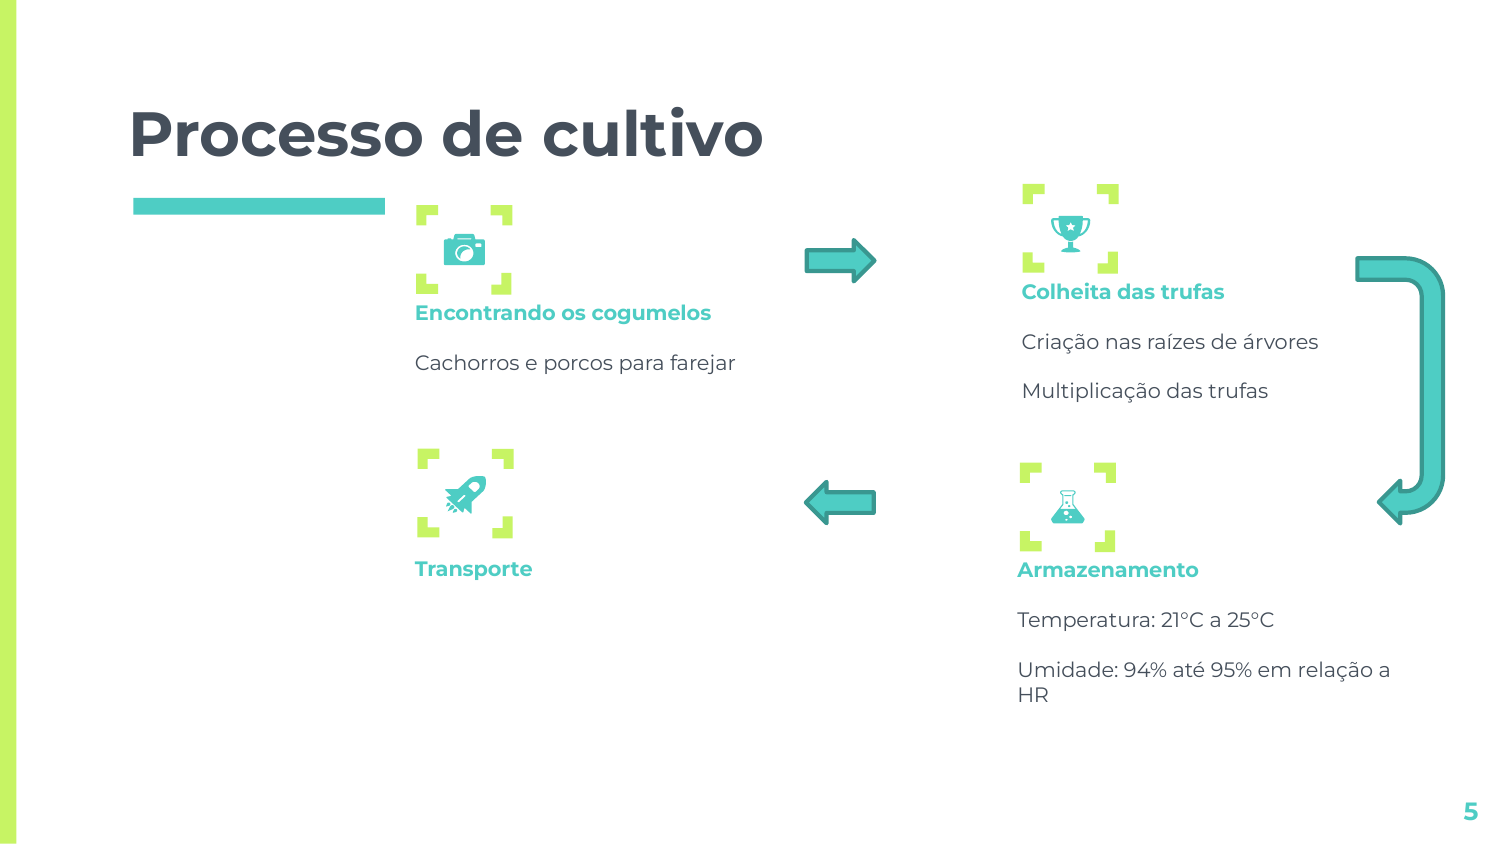

# Processo de cultivo

Colheita das trufas

Criação nas raízes de árvores

Multiplicação das trufas
Encontrando os cogumelos

Cachorros e porcos para farejar

Transporte

Armazenamento

Temperatura: 21°C a 25°C

Umidade: 94% até 95% em relação a HR
5